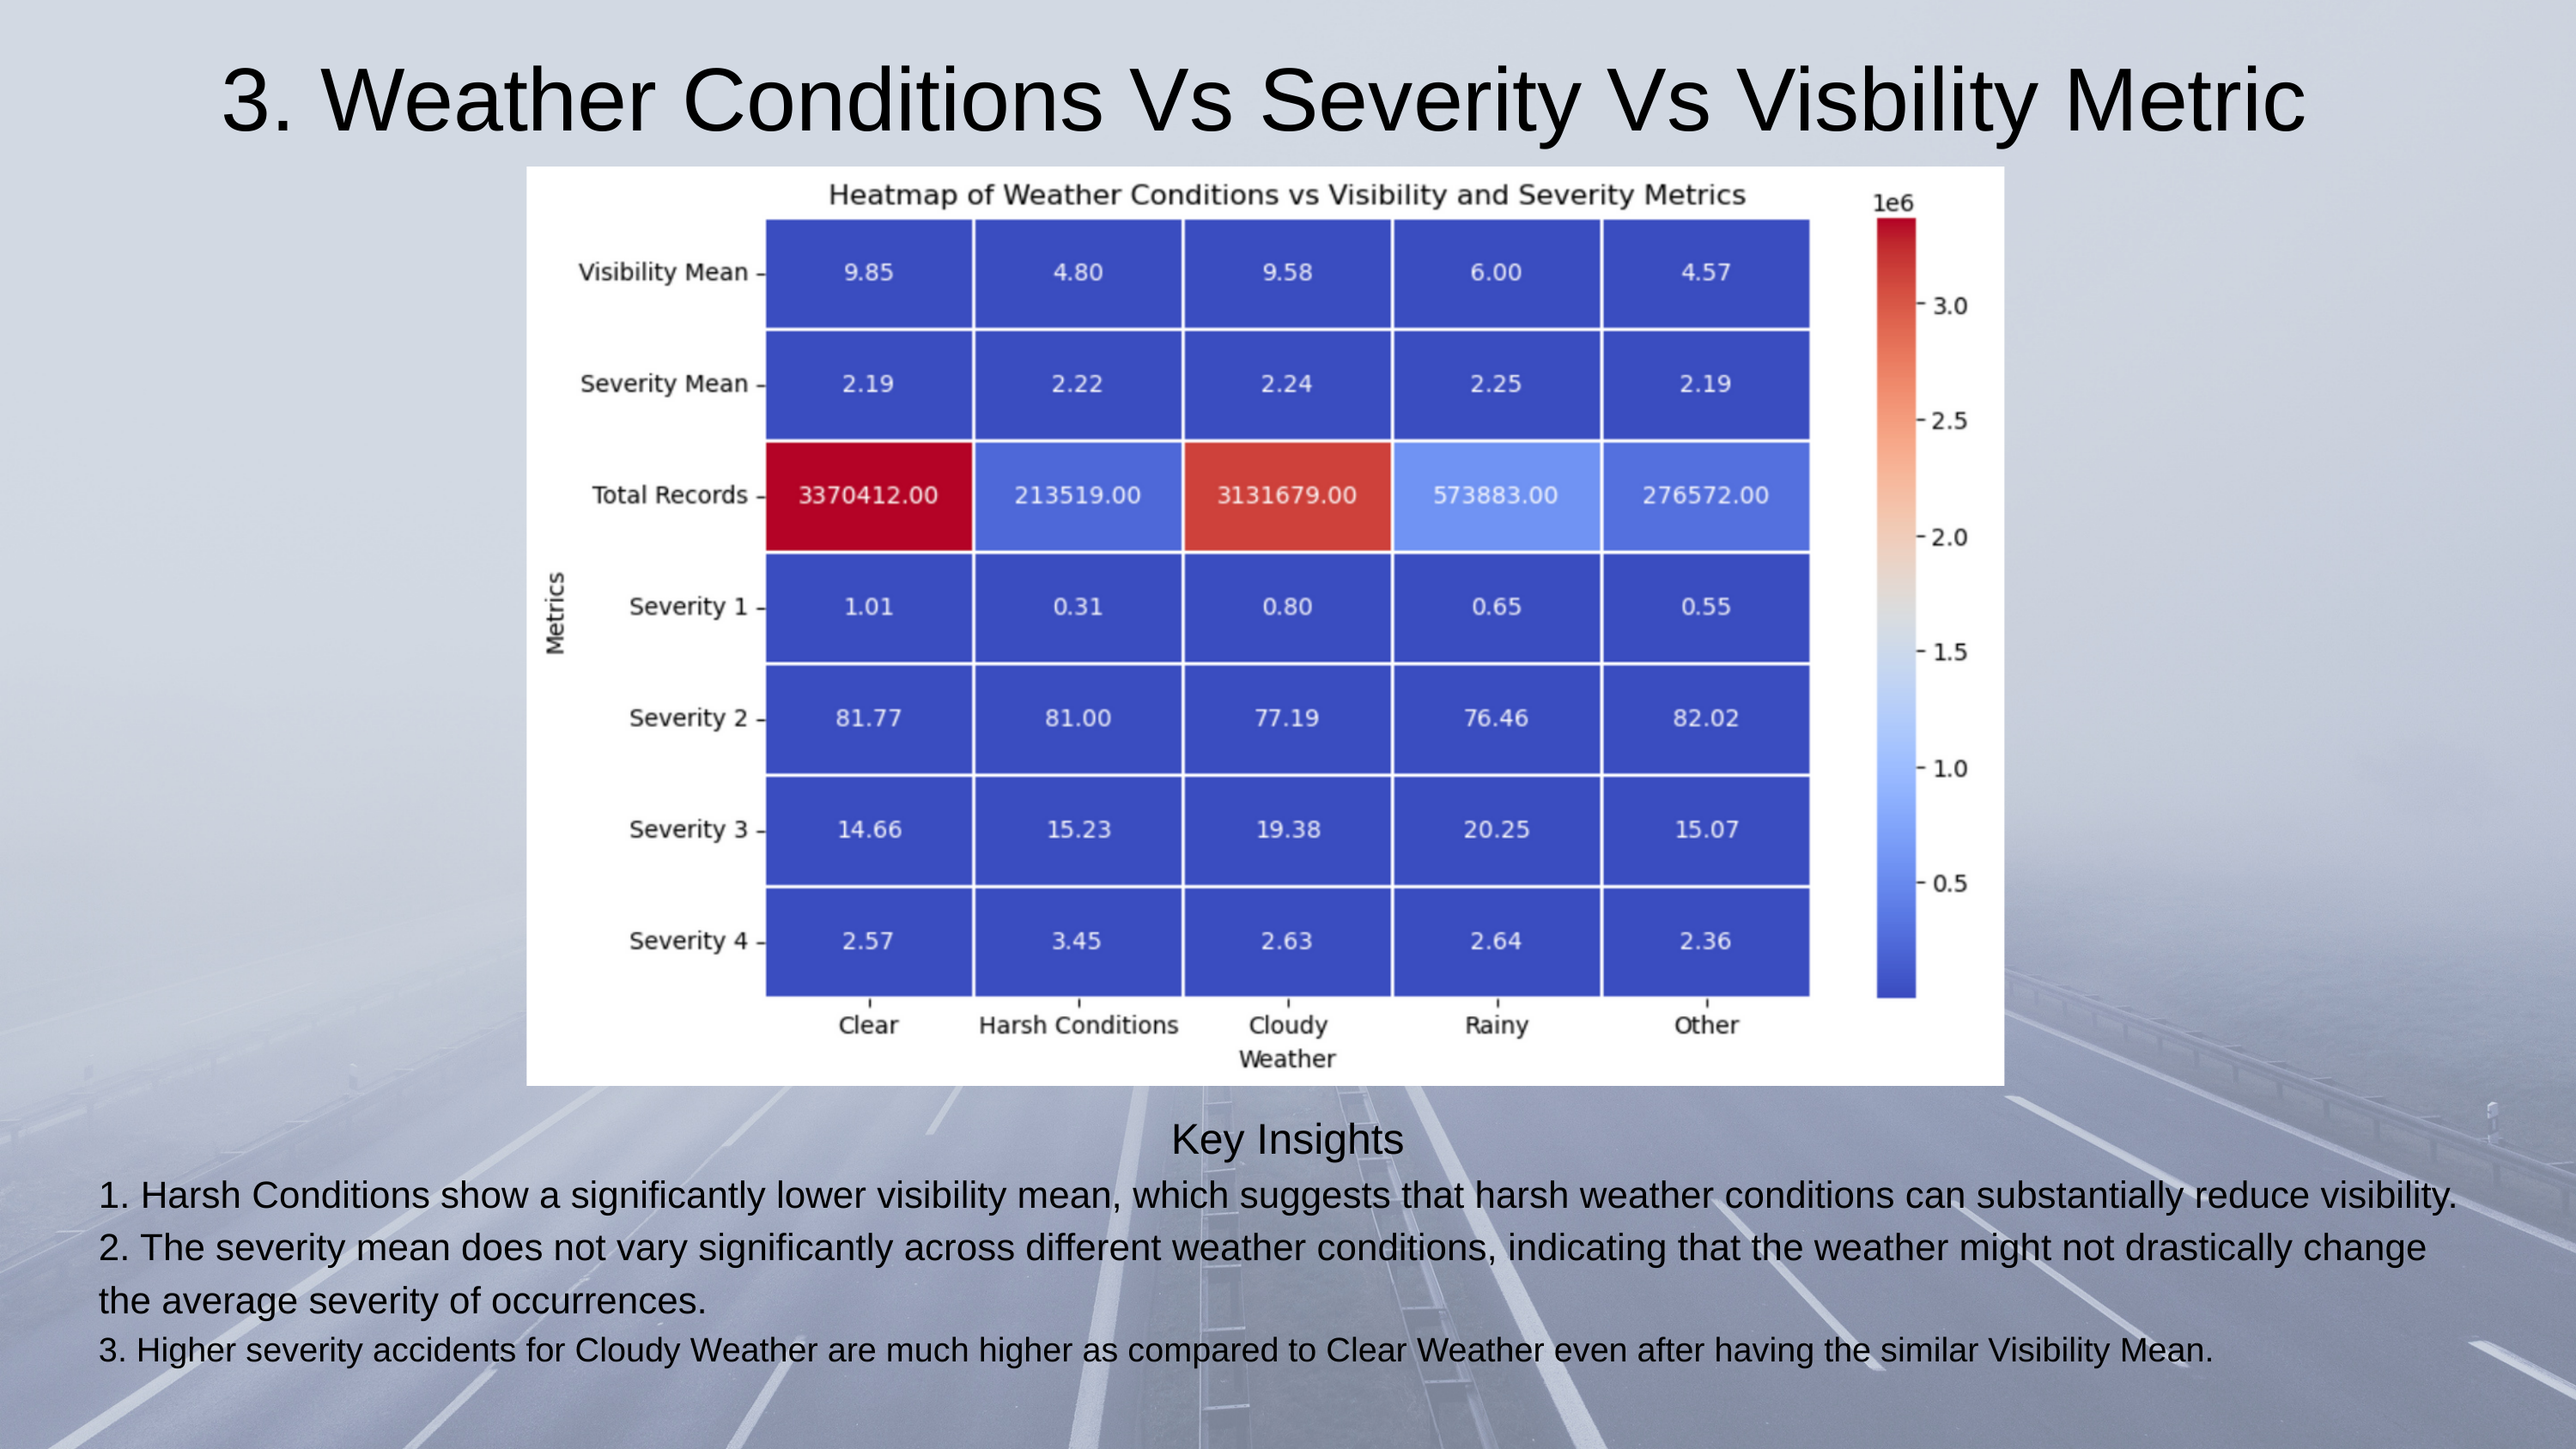

3. Weather Conditions Vs Severity Vs Visbility Metric

Key Insights
1. Harsh Conditions show a significantly lower visibility mean, which suggests that harsh weather conditions can substantially reduce visibility.
2. The severity mean does not vary significantly across different weather conditions, indicating that the weather might not drastically change the average severity of occurrences.
3. Higher severity accidents for Cloudy Weather are much higher as compared to Clear Weather even after having the similar Visibility Mean.